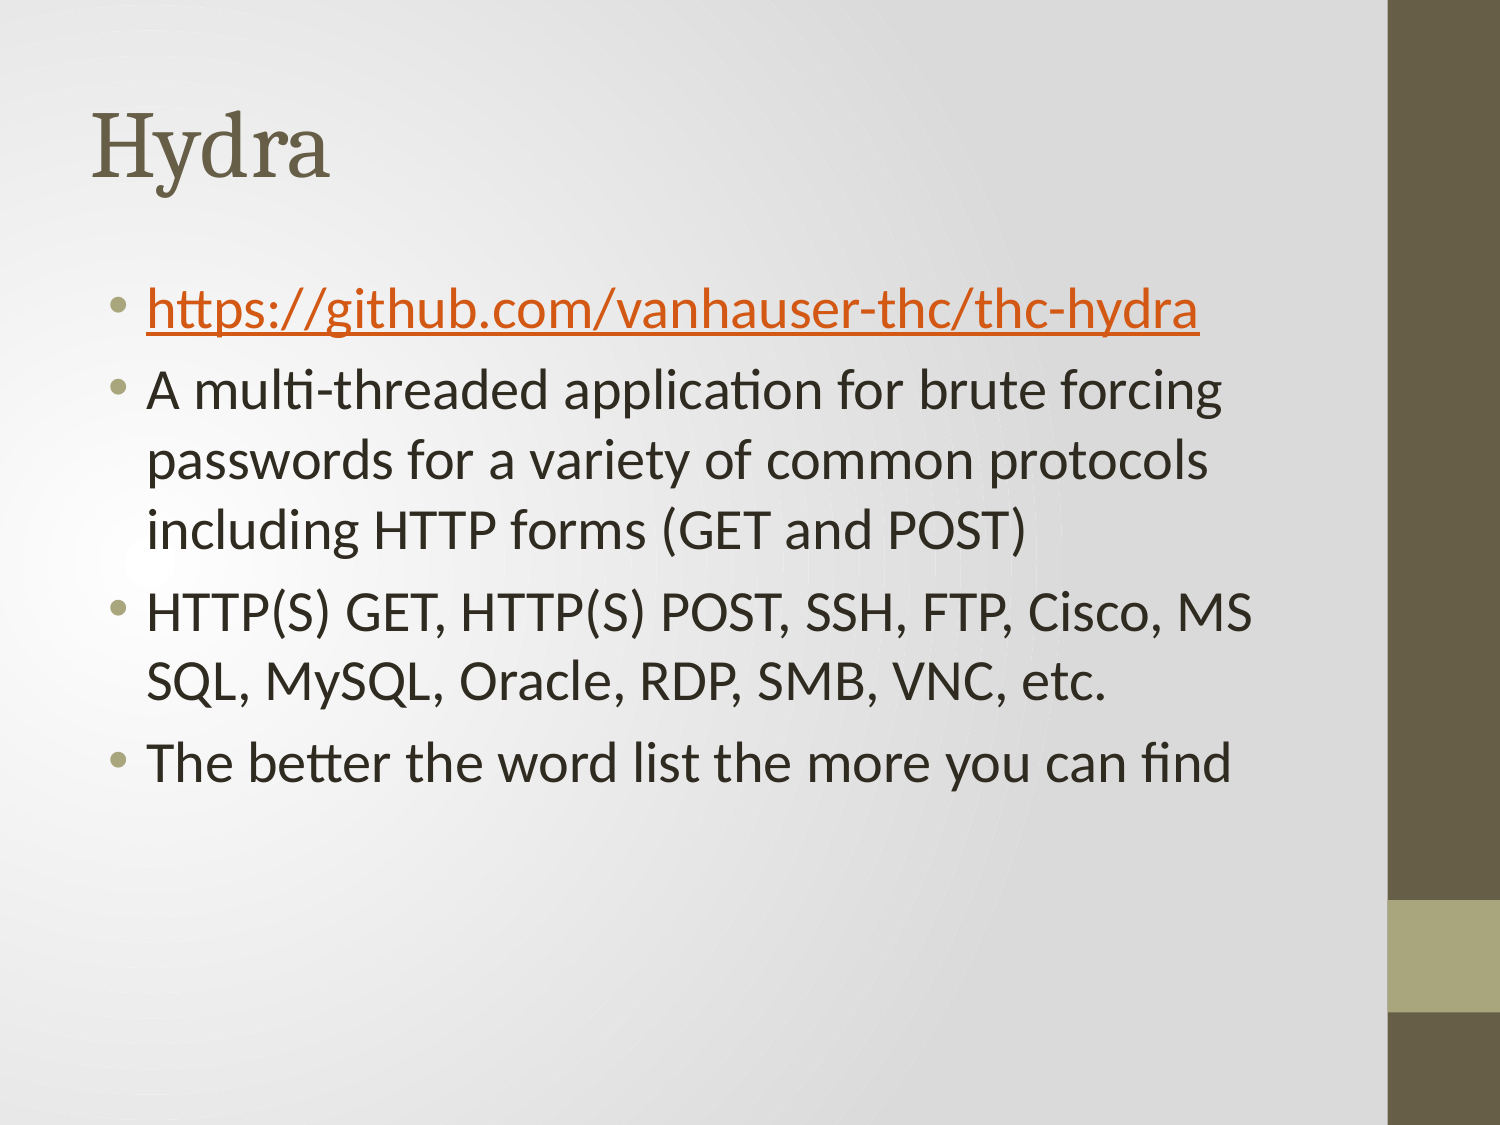

# Hydra
https://github.com/vanhauser-thc/thc-hydra
A multi-threaded application for brute forcing passwords for a variety of common protocols including HTTP forms (GET and POST)
HTTP(S) GET, HTTP(S) POST, SSH, FTP, Cisco, MS SQL, MySQL, Oracle, RDP, SMB, VNC, etc.
The better the word list the more you can find